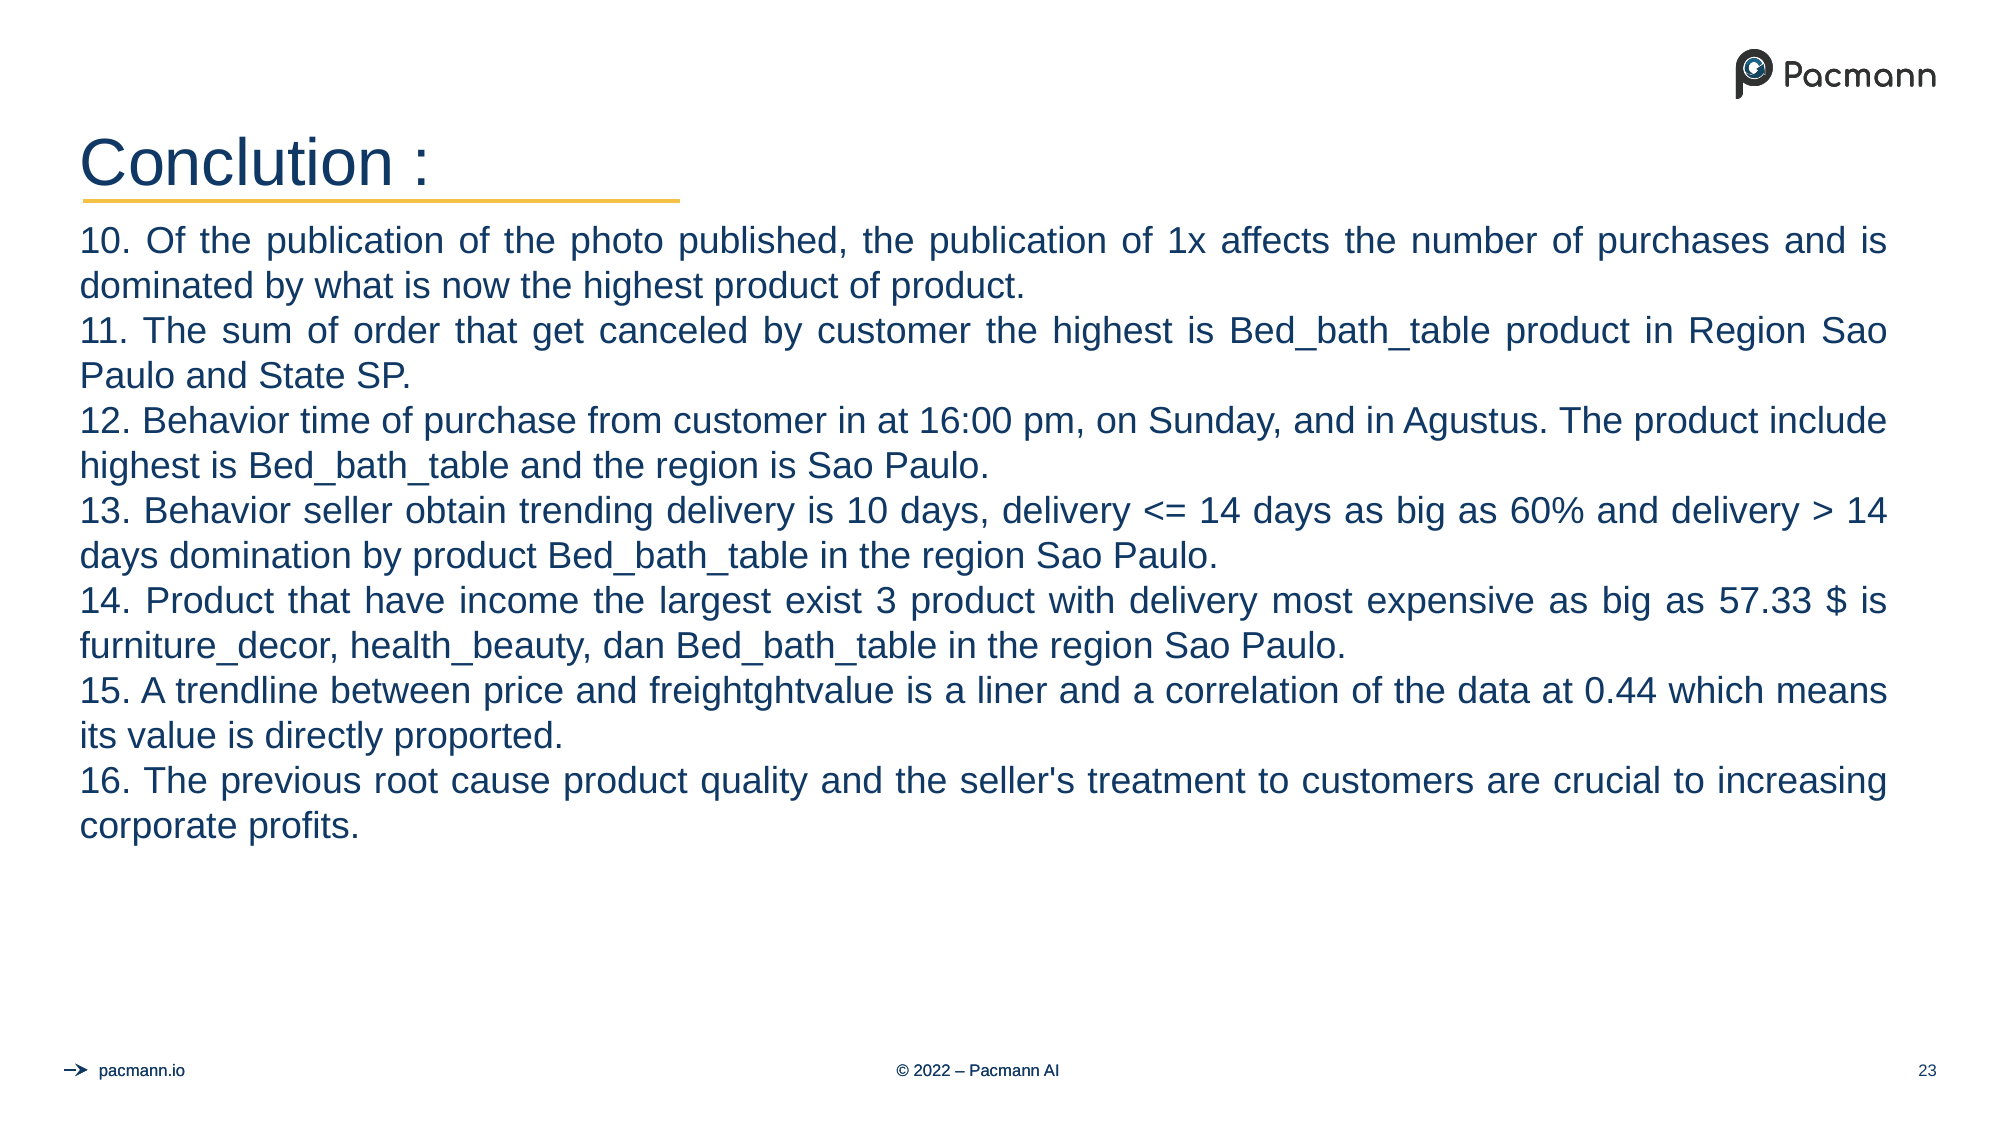

# Conclution :
10. Of the publication of the photo published, the publication of 1x affects the number of purchases and is dominated by what is now the highest product of product.
11. The sum of order that get canceled by customer the highest is Bed_bath_table product in Region Sao Paulo and State SP.
12. Behavior time of purchase from customer in at 16:00 pm, on Sunday, and in Agustus. The product include highest is Bed_bath_table and the region is Sao Paulo.
13. Behavior seller obtain trending delivery is 10 days, delivery <= 14 days as big as 60% and delivery > 14 days domination by product Bed_bath_table in the region Sao Paulo.
14. Product that have income the largest exist 3 product with delivery most expensive as big as 57.33 $ is furniture_decor, health_beauty, dan Bed_bath_table in the region Sao Paulo.
15. A trendline between price and freightghtvalue is a liner and a correlation of the data at 0.44 which means its value is directly proported.
16. The previous root cause product quality and the seller's treatment to customers are crucial to increasing corporate profits.